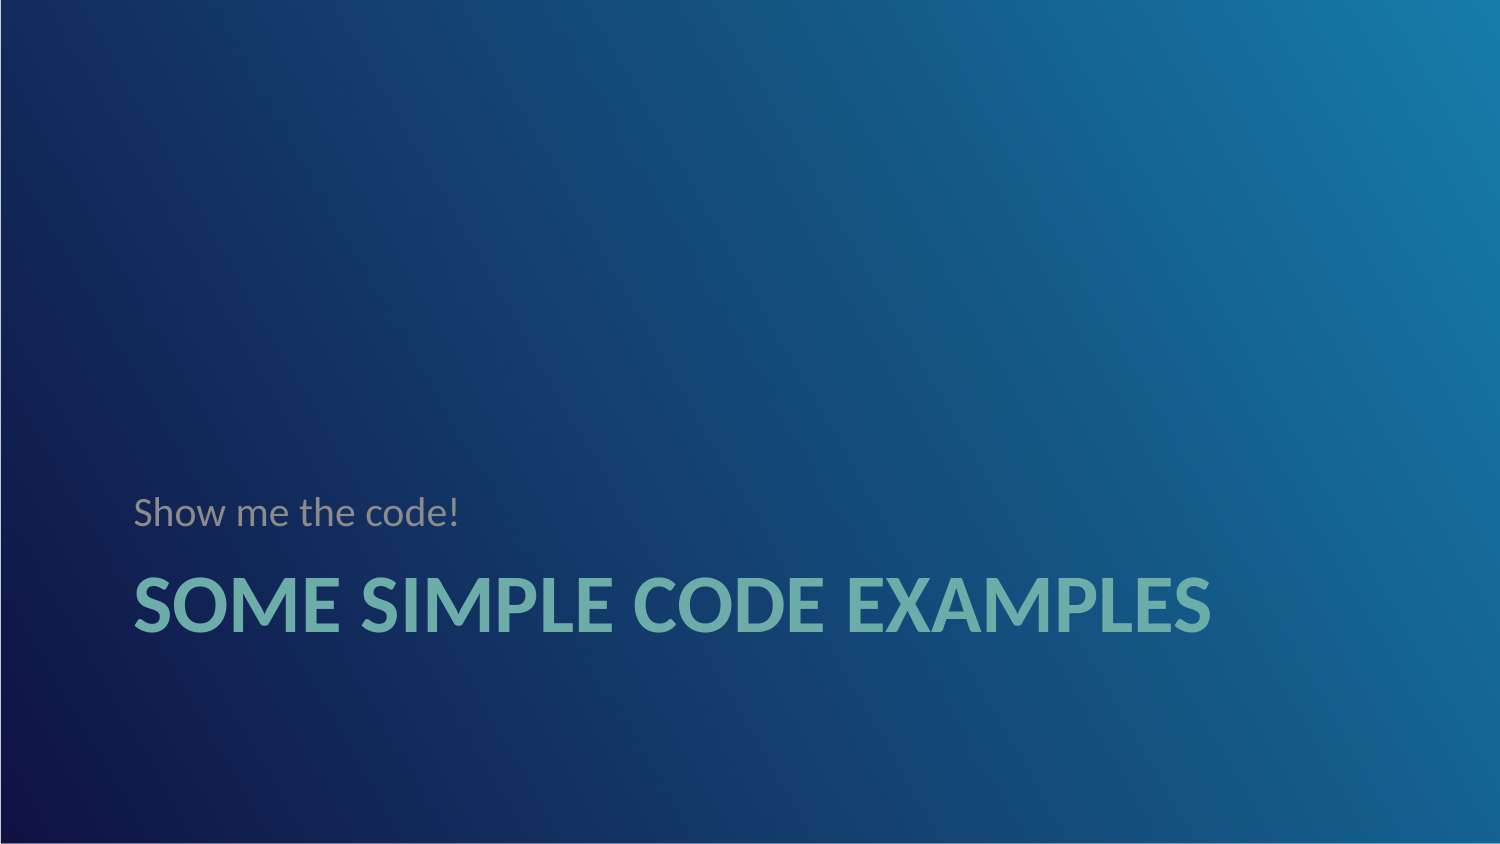

Show me the code!
# Some simple code examples